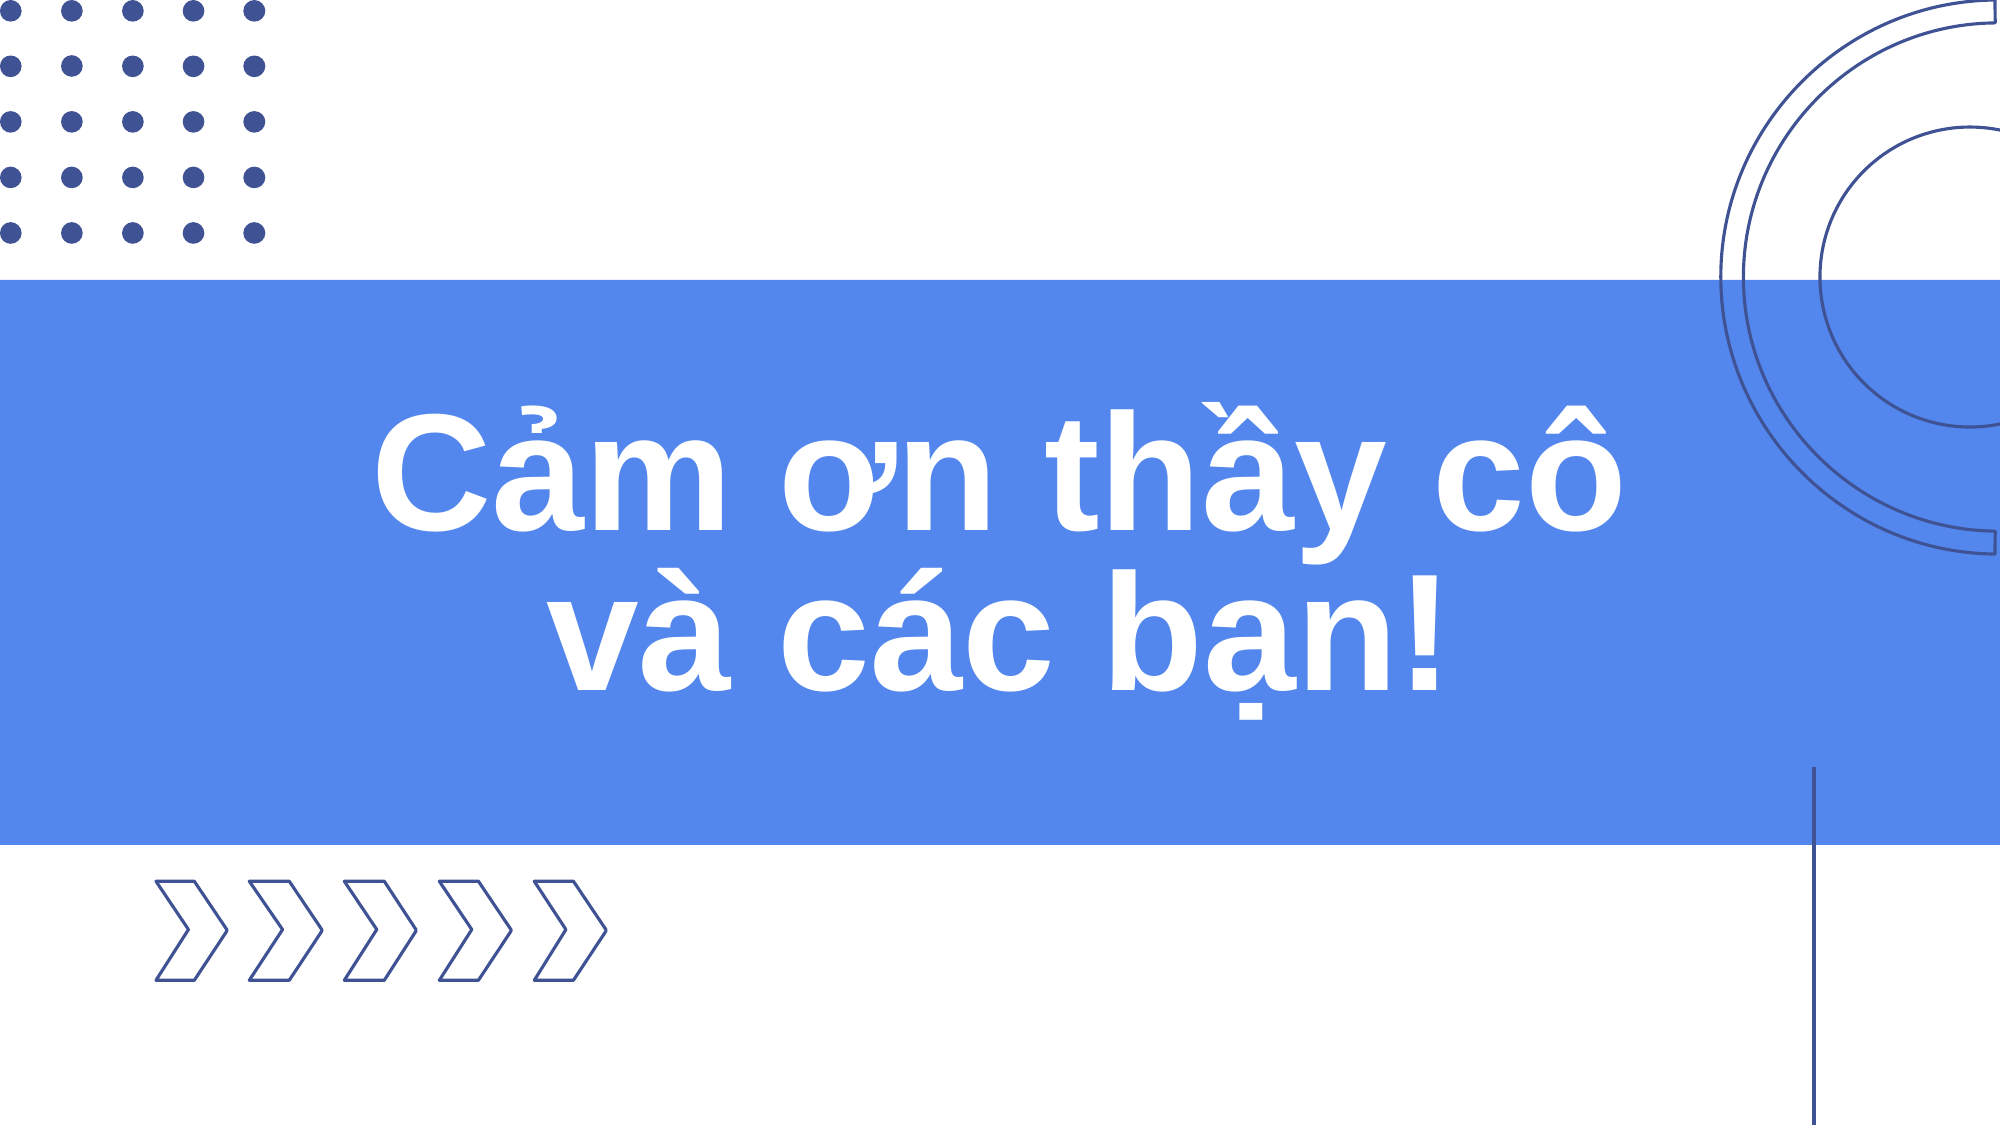

# Cảm ơn thầy cô và các bạn!